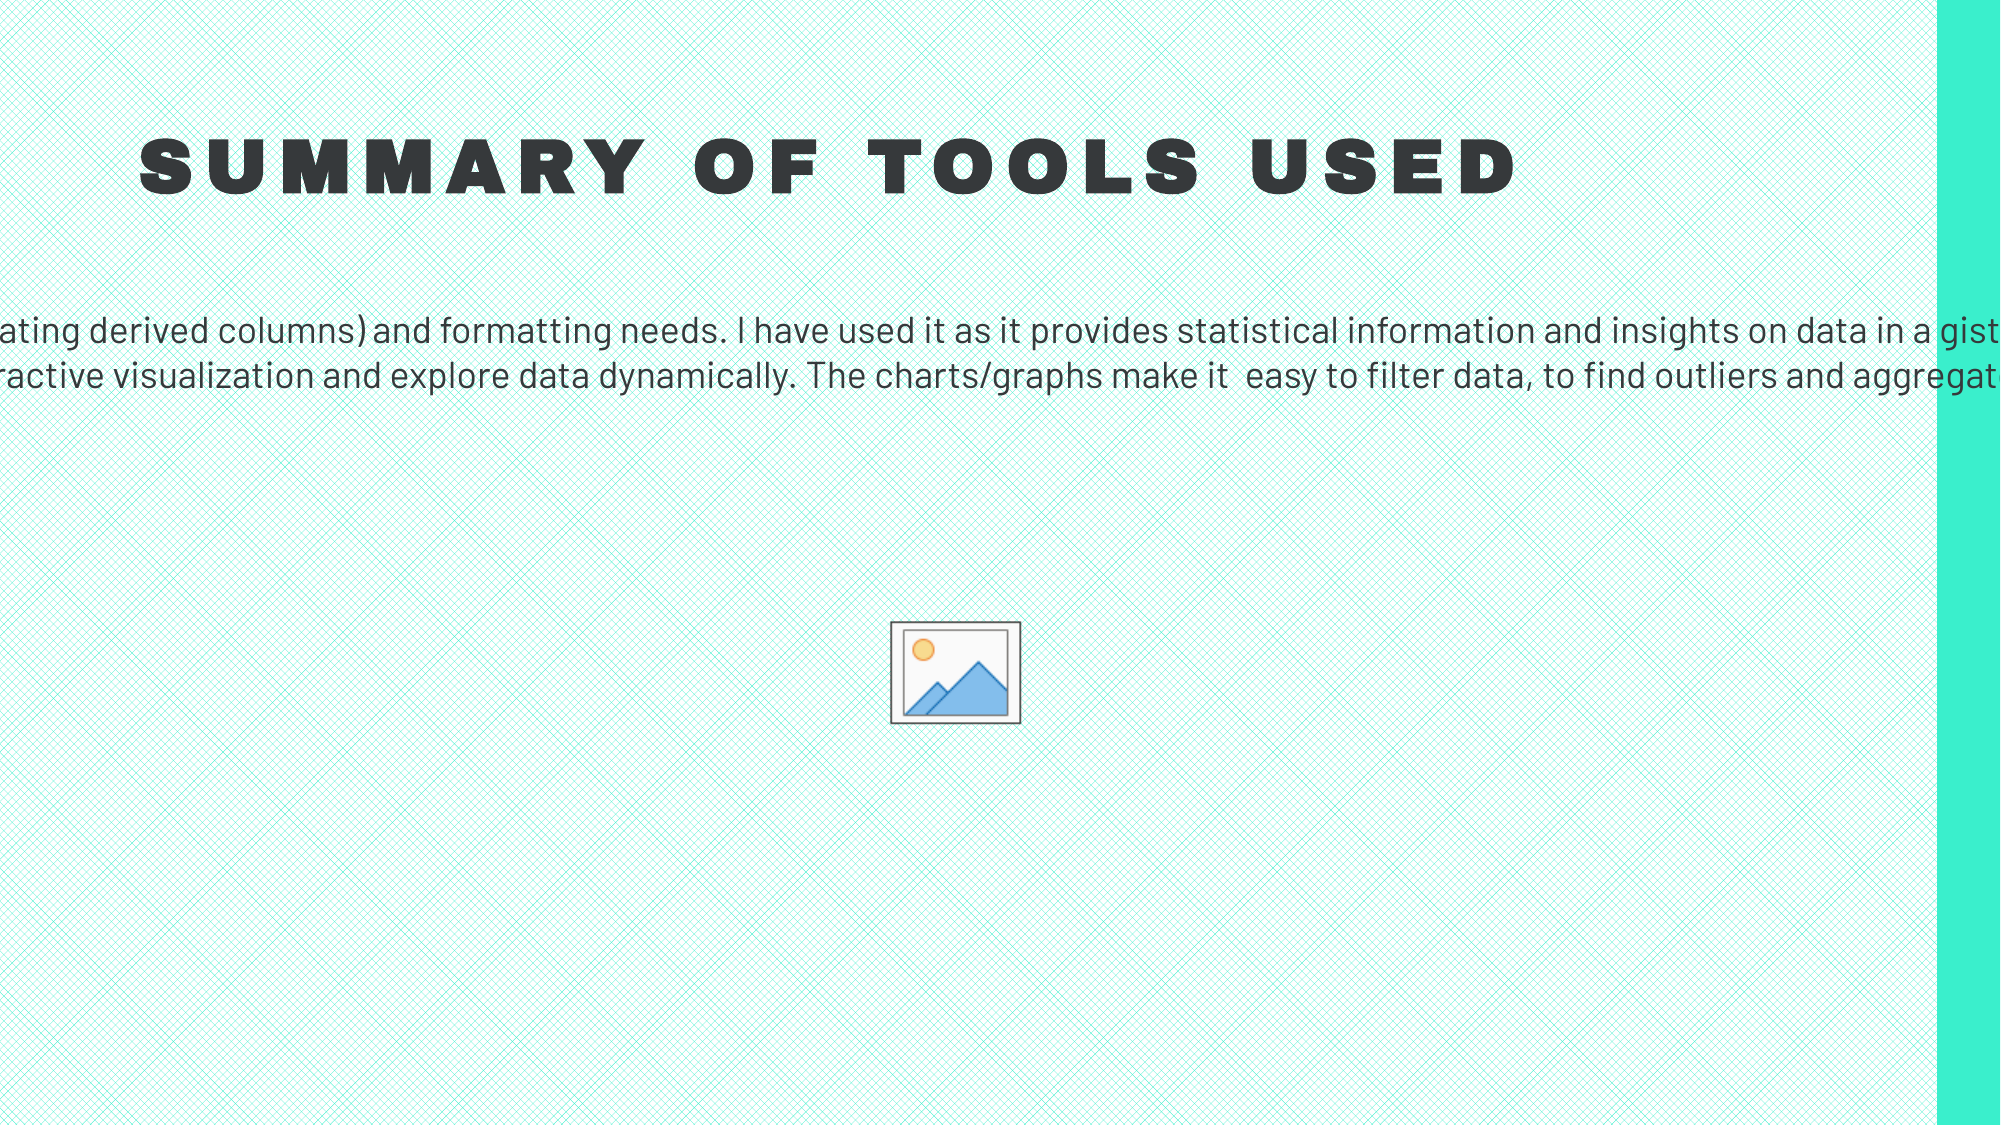

# Summary of tools used

The Following analysis has been done using Python and Power BI. Python was used for data cleansing, data preparation(creating derived columns) and formatting needs. I have used it as it provides statistical information and insights on data in a gist using various libraries.
This cleaned data was used as input to power BI for creating charts/graphs. Power BI was chosen as it allows to create interactive visualization and explore data dynamically. The charts/graphs make it  easy to filter data, to find outliers and aggregate data as per analysis needs. It enables to create any derived or calculated columns to make better sense of the data.